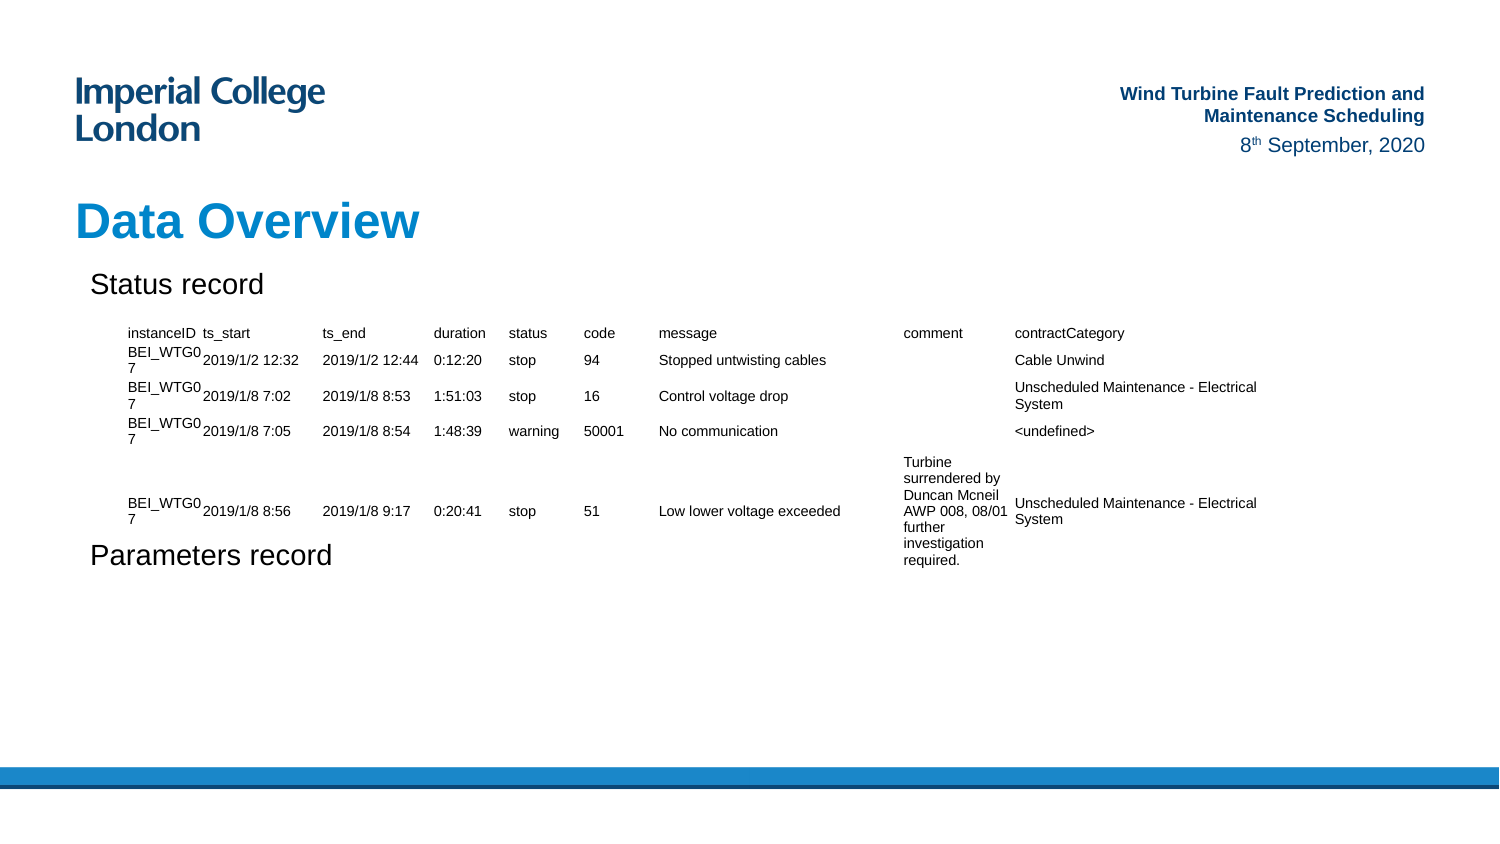

Wind Turbine Fault Prediction and Maintenance Scheduling
8th September, 2020

# Data Overview
Status record
| instanceID | ts\_start | ts\_end | duration | status | code | message | comment | contractCategory |  |
| --- | --- | --- | --- | --- | --- | --- | --- | --- | --- |
| BEI\_WTG07 | 2019/1/2 12:32 | 2019/1/2 12:44 | 0:12:20 | stop | 94 | Stopped untwisting cables |  | Cable Unwind |  |
| BEI\_WTG07 | 2019/1/8 7:02 | 2019/1/8 8:53 | 1:51:03 | stop | 16 | Control voltage drop |  | Unscheduled Maintenance - Electrical System |  |
| BEI\_WTG07 | 2019/1/8 7:05 | 2019/1/8 8:54 | 1:48:39 | warning | 50001 | No communication |  | <undefined> |  |
| BEI\_WTG07 | 2019/1/8 8:56 | 2019/1/8 9:17 | 0:20:41 | stop | 51 | Low lower voltage exceeded | Turbine surrendered by Duncan Mcneil AWP 008, 08/01 further investigation required. | Unscheduled Maintenance - Electrical System |  |
Parameters record